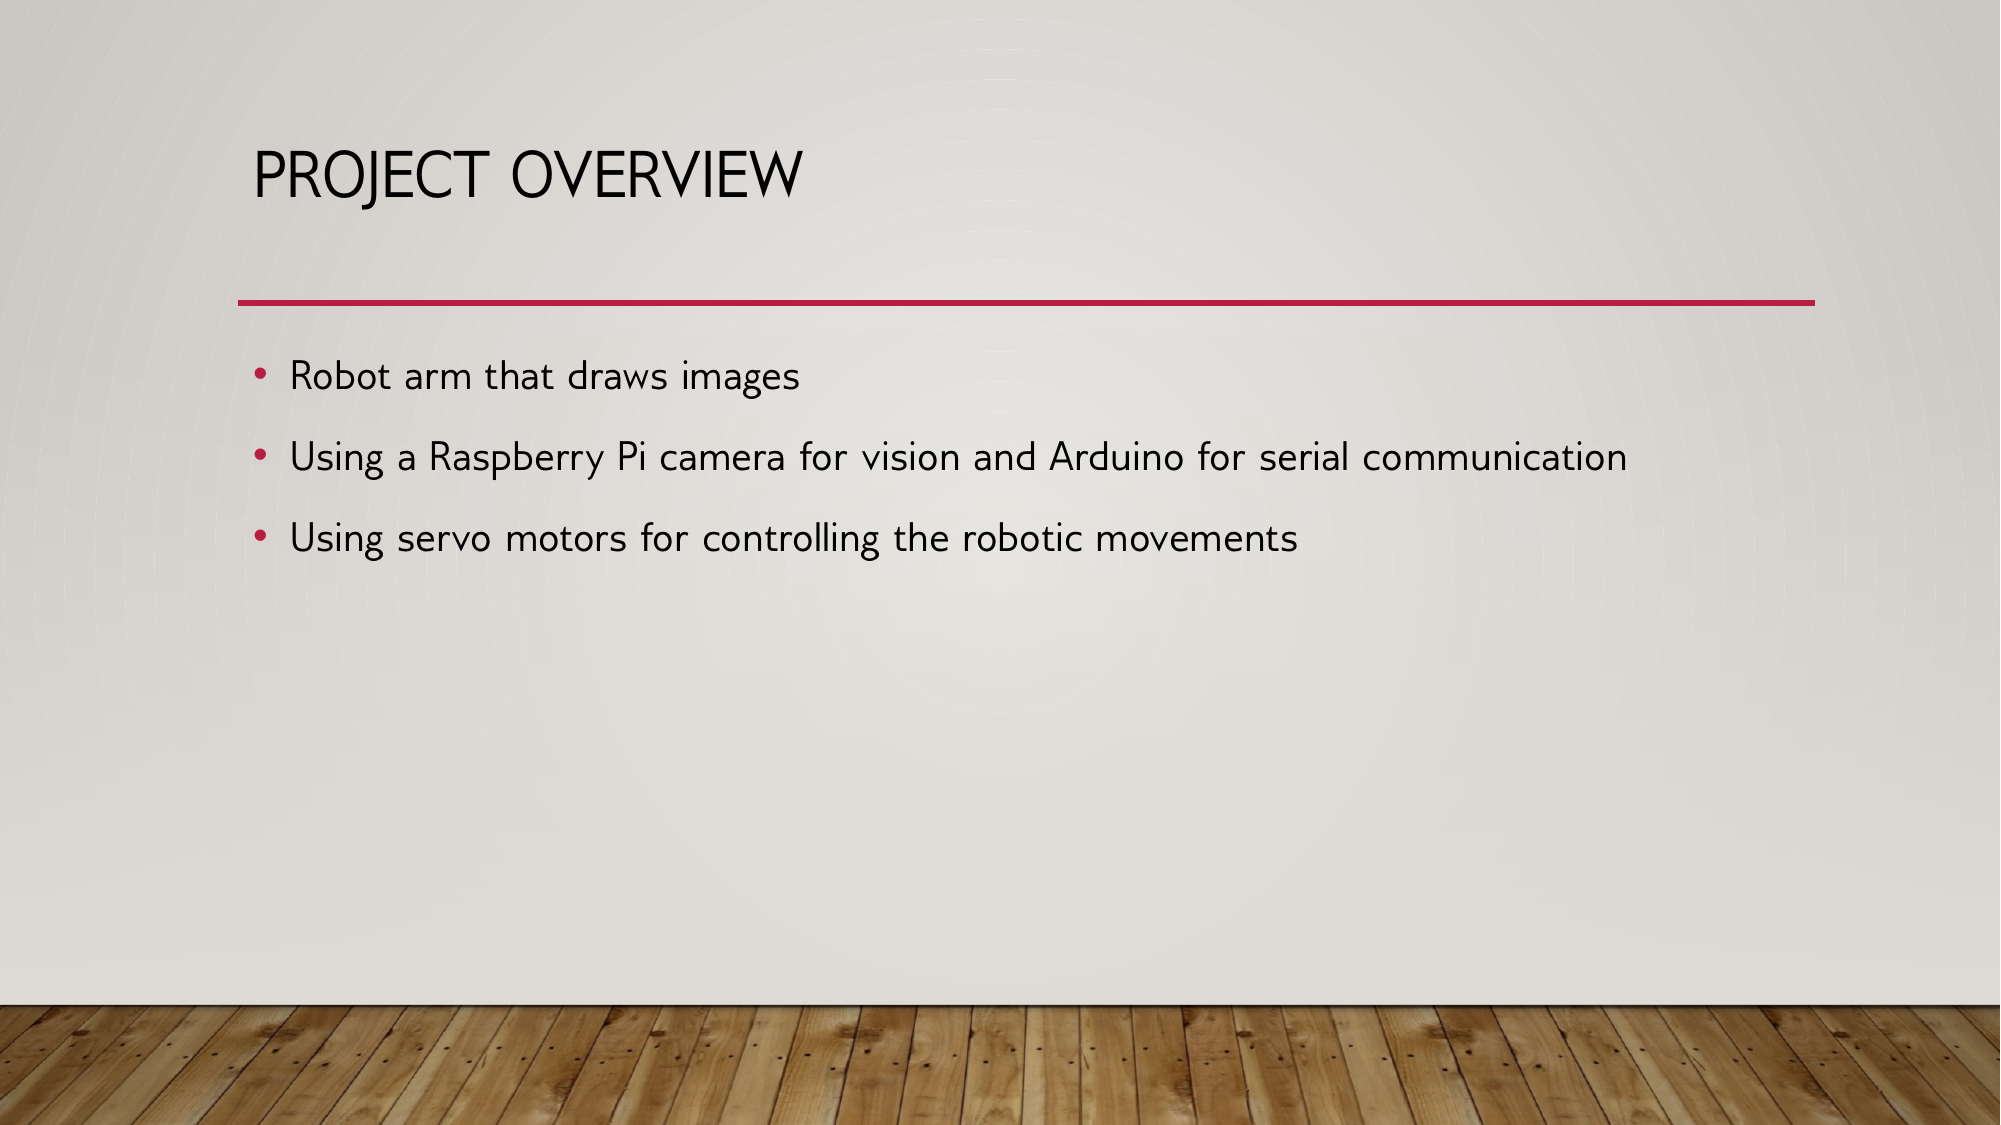

# Project overview
Robot arm that draws images
Using a Raspberry Pi camera for vision and Arduino for serial communication
Using servo motors for controlling the robotic movements